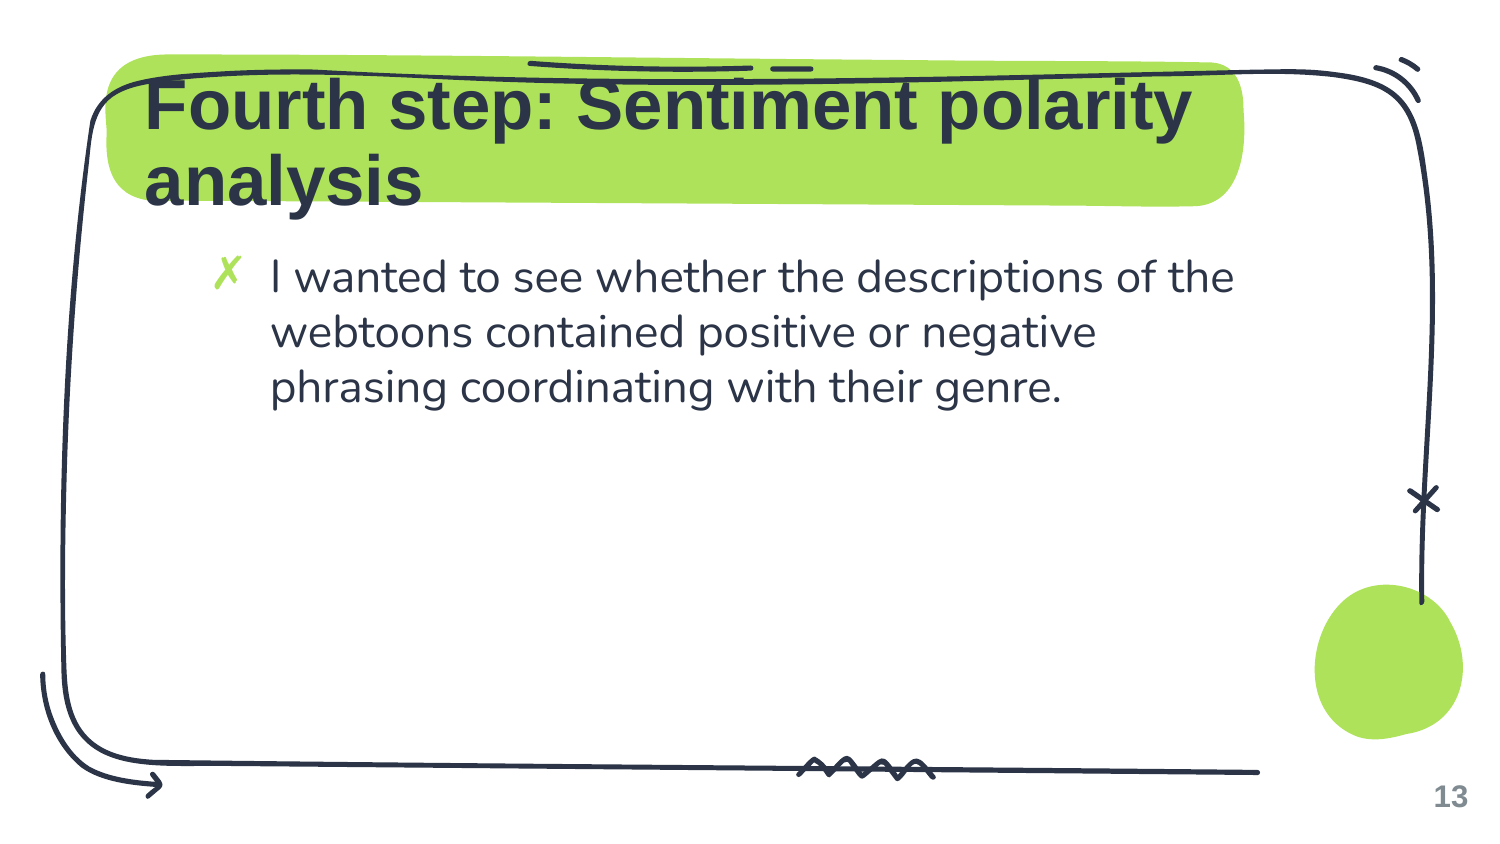

# Fourth step: Sentiment polarity analysis
I wanted to see whether the descriptions of the webtoons contained positive or negative phrasing coordinating with their genre.
13